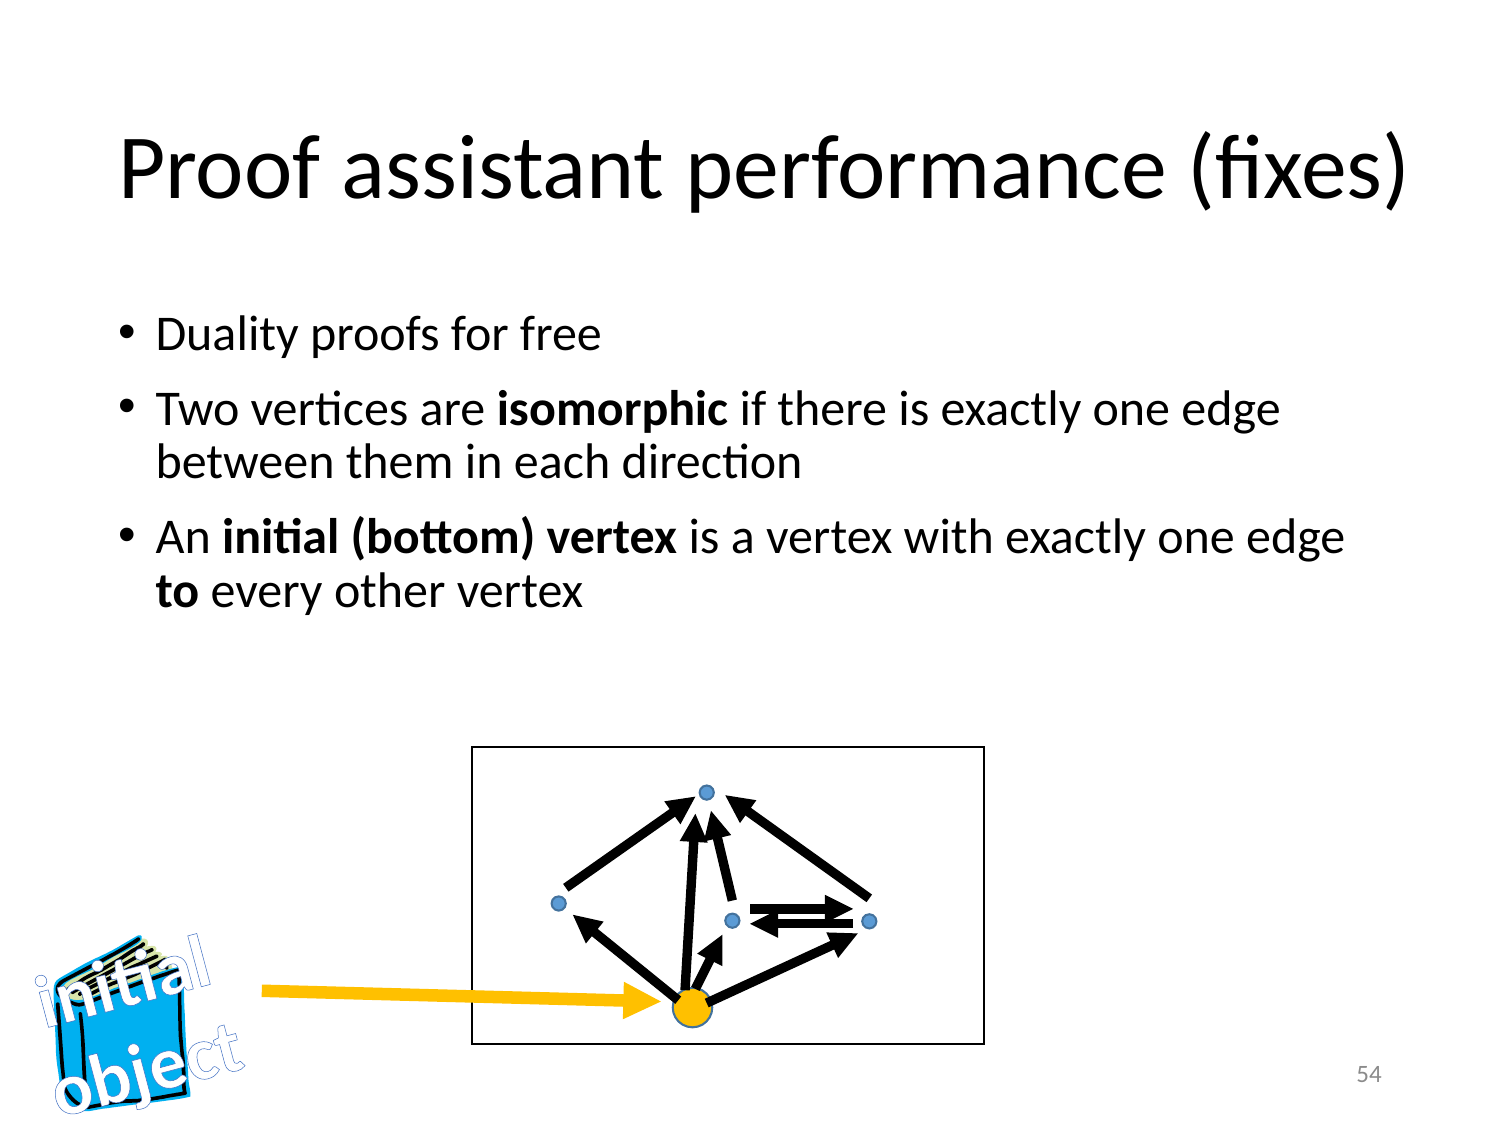

# Proof assistant performance (fixes)
Duality proofs for free
Two vertices are isomorphic if there is exactly one edge between them in each direction
An initial (bottom) vertex is a vertex with exactly one edge to every other vertex

initial
object

54